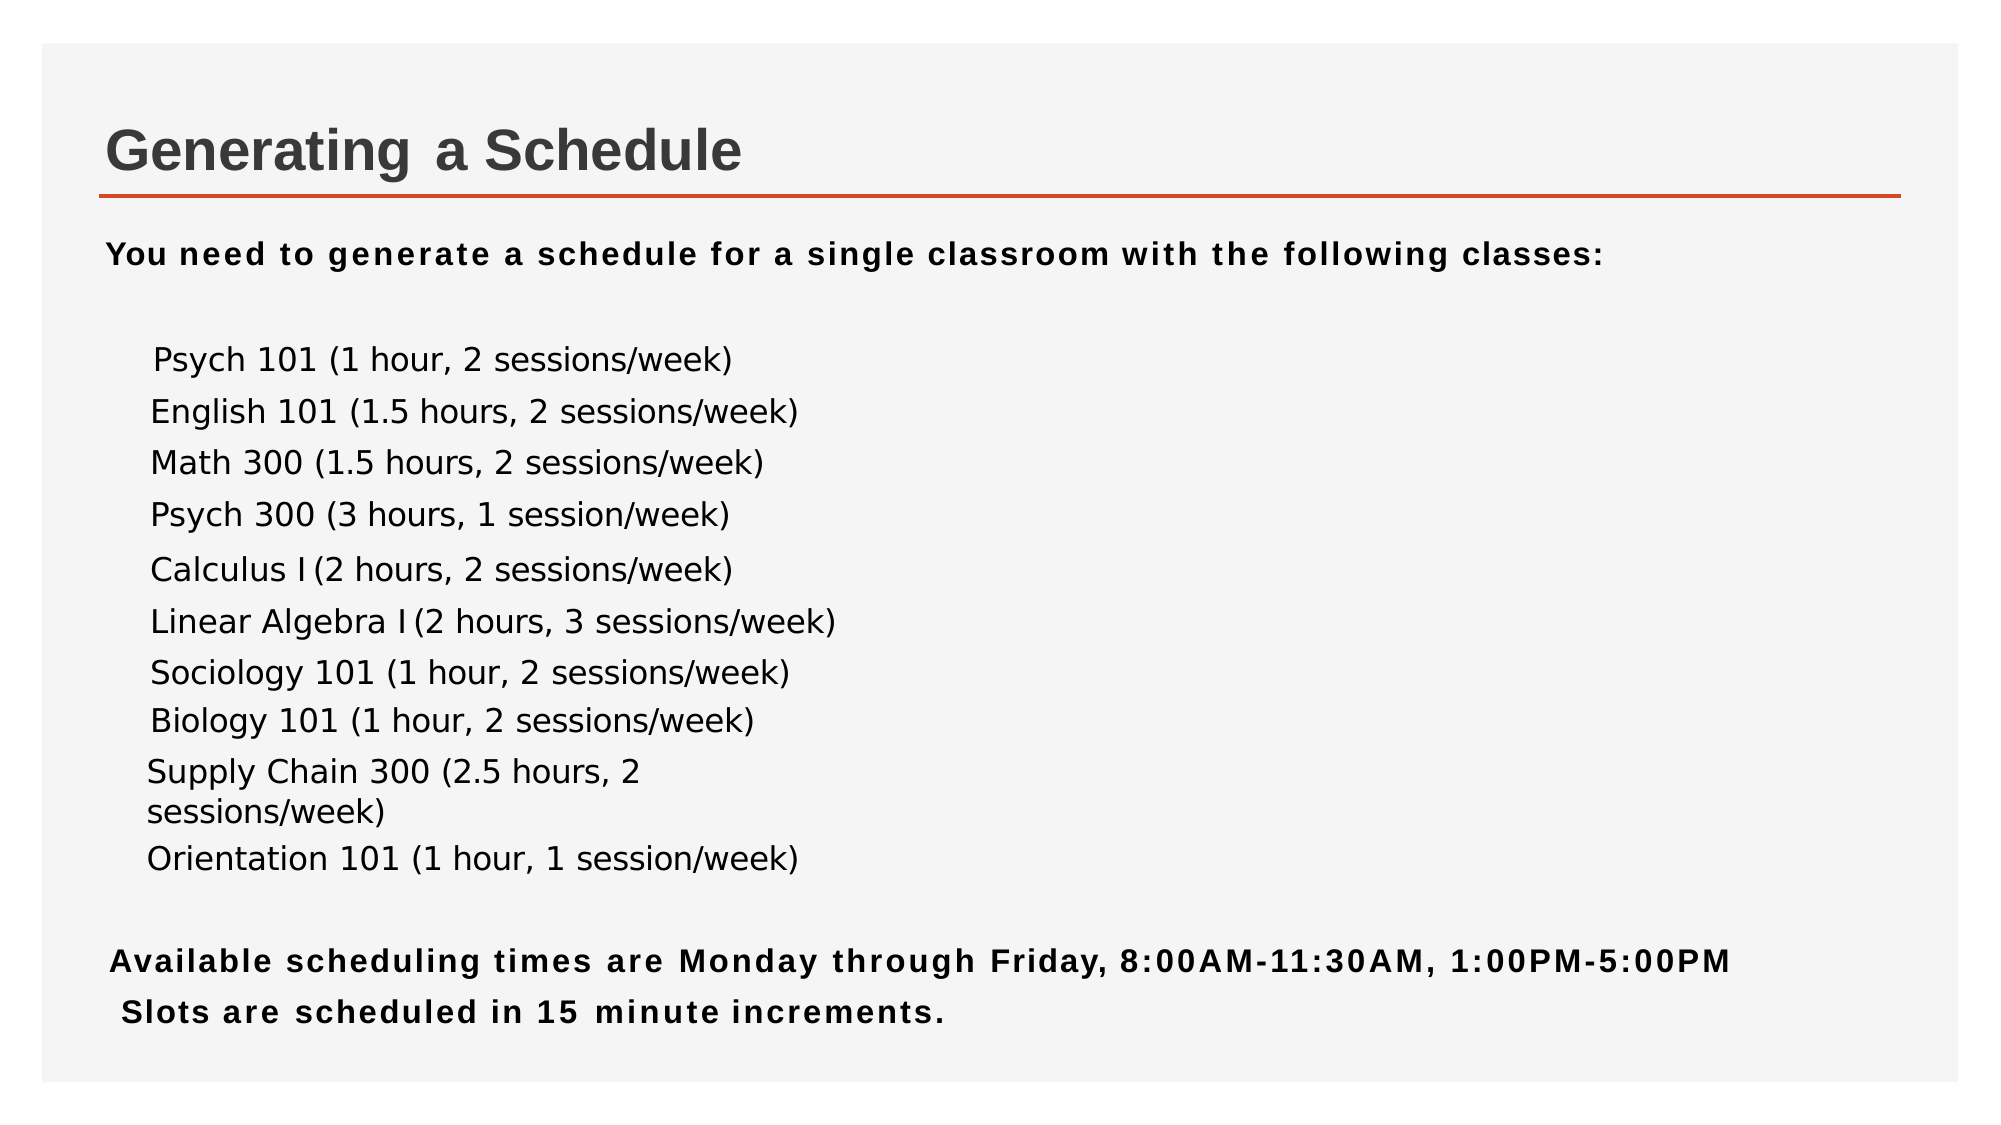

# Generating a Schedule
You need to generate a schedule for a single classroom with the following classes:

Psych 101 (1 hour, 2 sessions/week)
English 101 (1.5 hours, 2 sessions/week)
Math 300 (1.5 hours, 2 sessions/week)
Psych 300 (3 hours, 1 session/week)
Calculus I (2 hours, 2 sessions/week)  Linear Algebra I (2 hours, 3 sessions/week)  Sociology 101 (1 hour, 2 sessions/week)
Biology 101 (1 hour, 2 sessions/week)
Supply Chain 300 (2.5 hours, 2 sessions/week)
Orientation 101 (1 hour, 1 session/week)

Available scheduling times are Monday through Friday, 8:00AM-11:30AM, 1:00PM-5:00PM  Slots are scheduled in 15 minute increments.
80